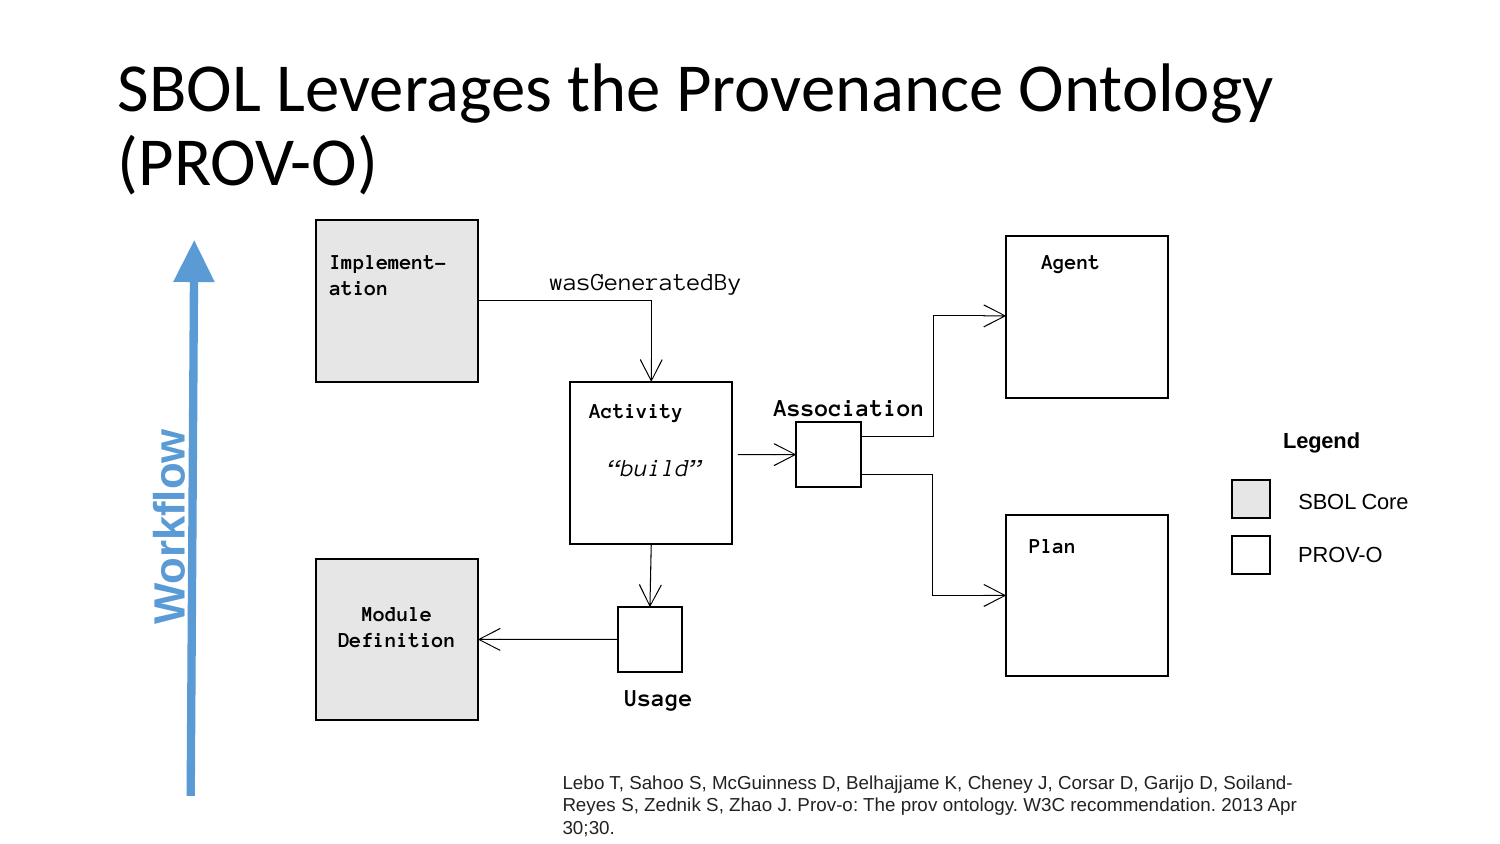

SBOL Leverages the Provenance Ontology (PROV-O)

Agent
Implement-
ation

Association
Activity

Plan

Module
Definition

Usage
wasGeneratedBy
Legend
“build”
SBOL Core

Workflow
PROV-O

Lebo T, Sahoo S, McGuinness D, Belhajjame K, Cheney J, Corsar D, Garijo D, Soiland-Reyes S, Zednik S, Zhao J. Prov-o: The prov ontology. W3C recommendation. 2013 Apr 30;30.